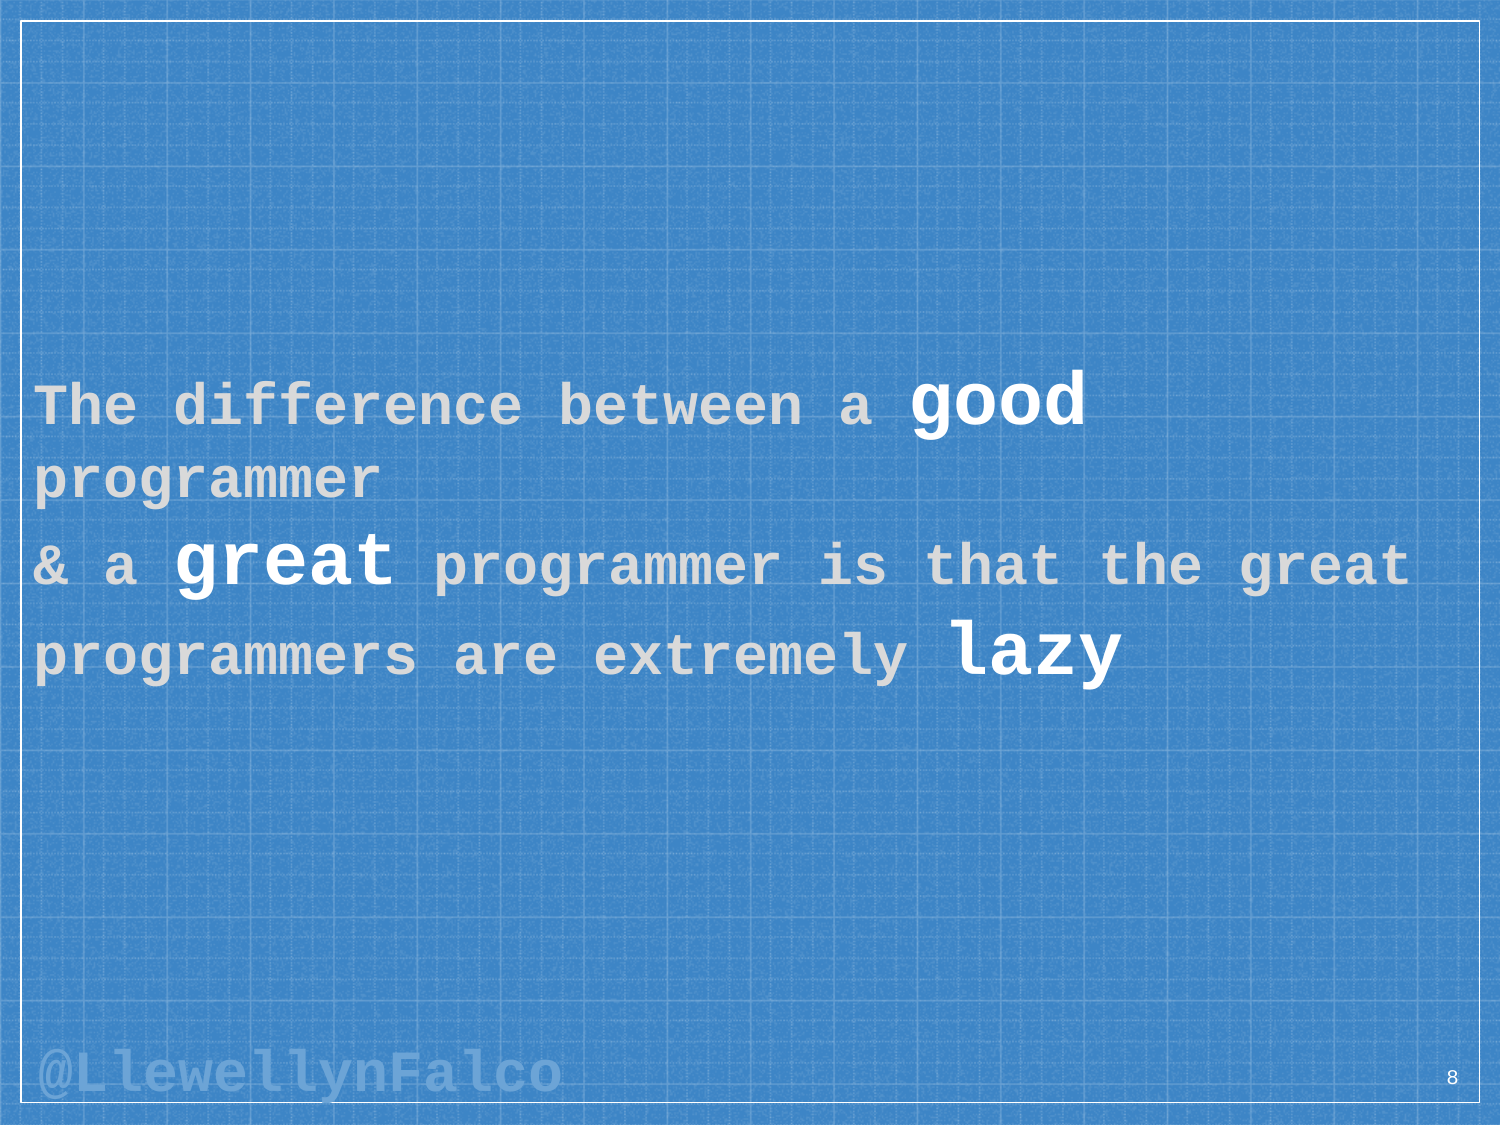

The difference between a good programmer
& a great programmer is that the great programmers are extremely lazy
8